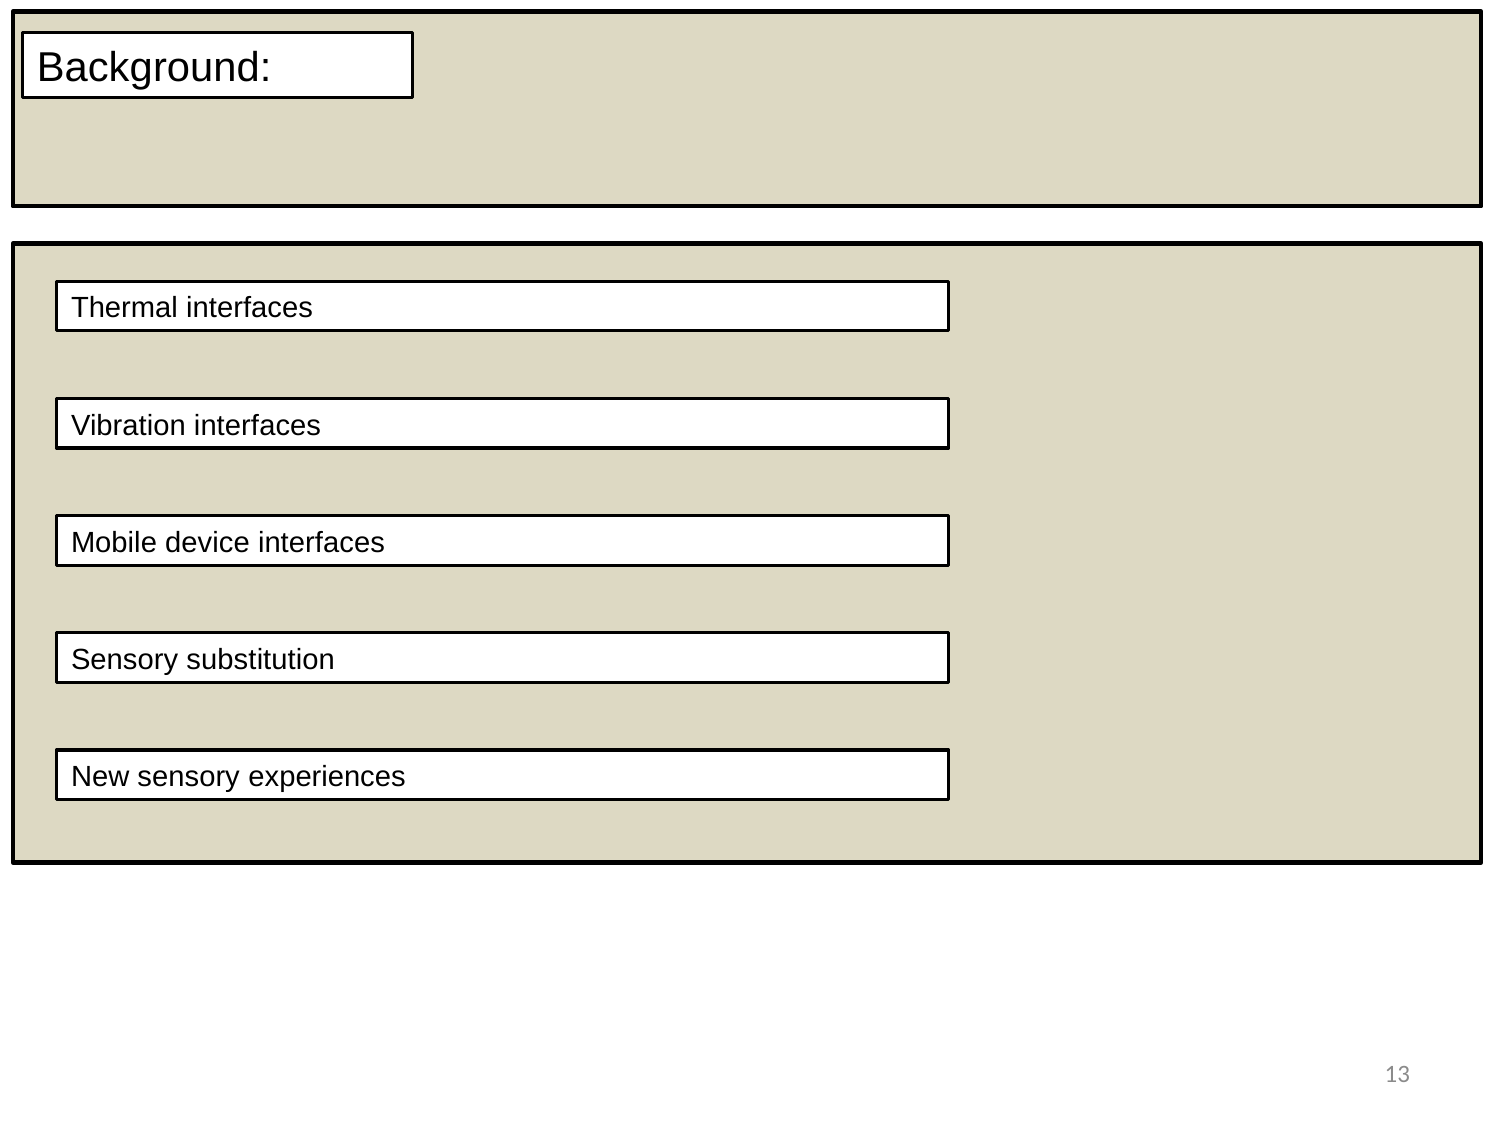

Background:

Thermal interfaces
Vibration interfaces
Mobile device interfaces
Sensory substitution
New sensory experiences
13